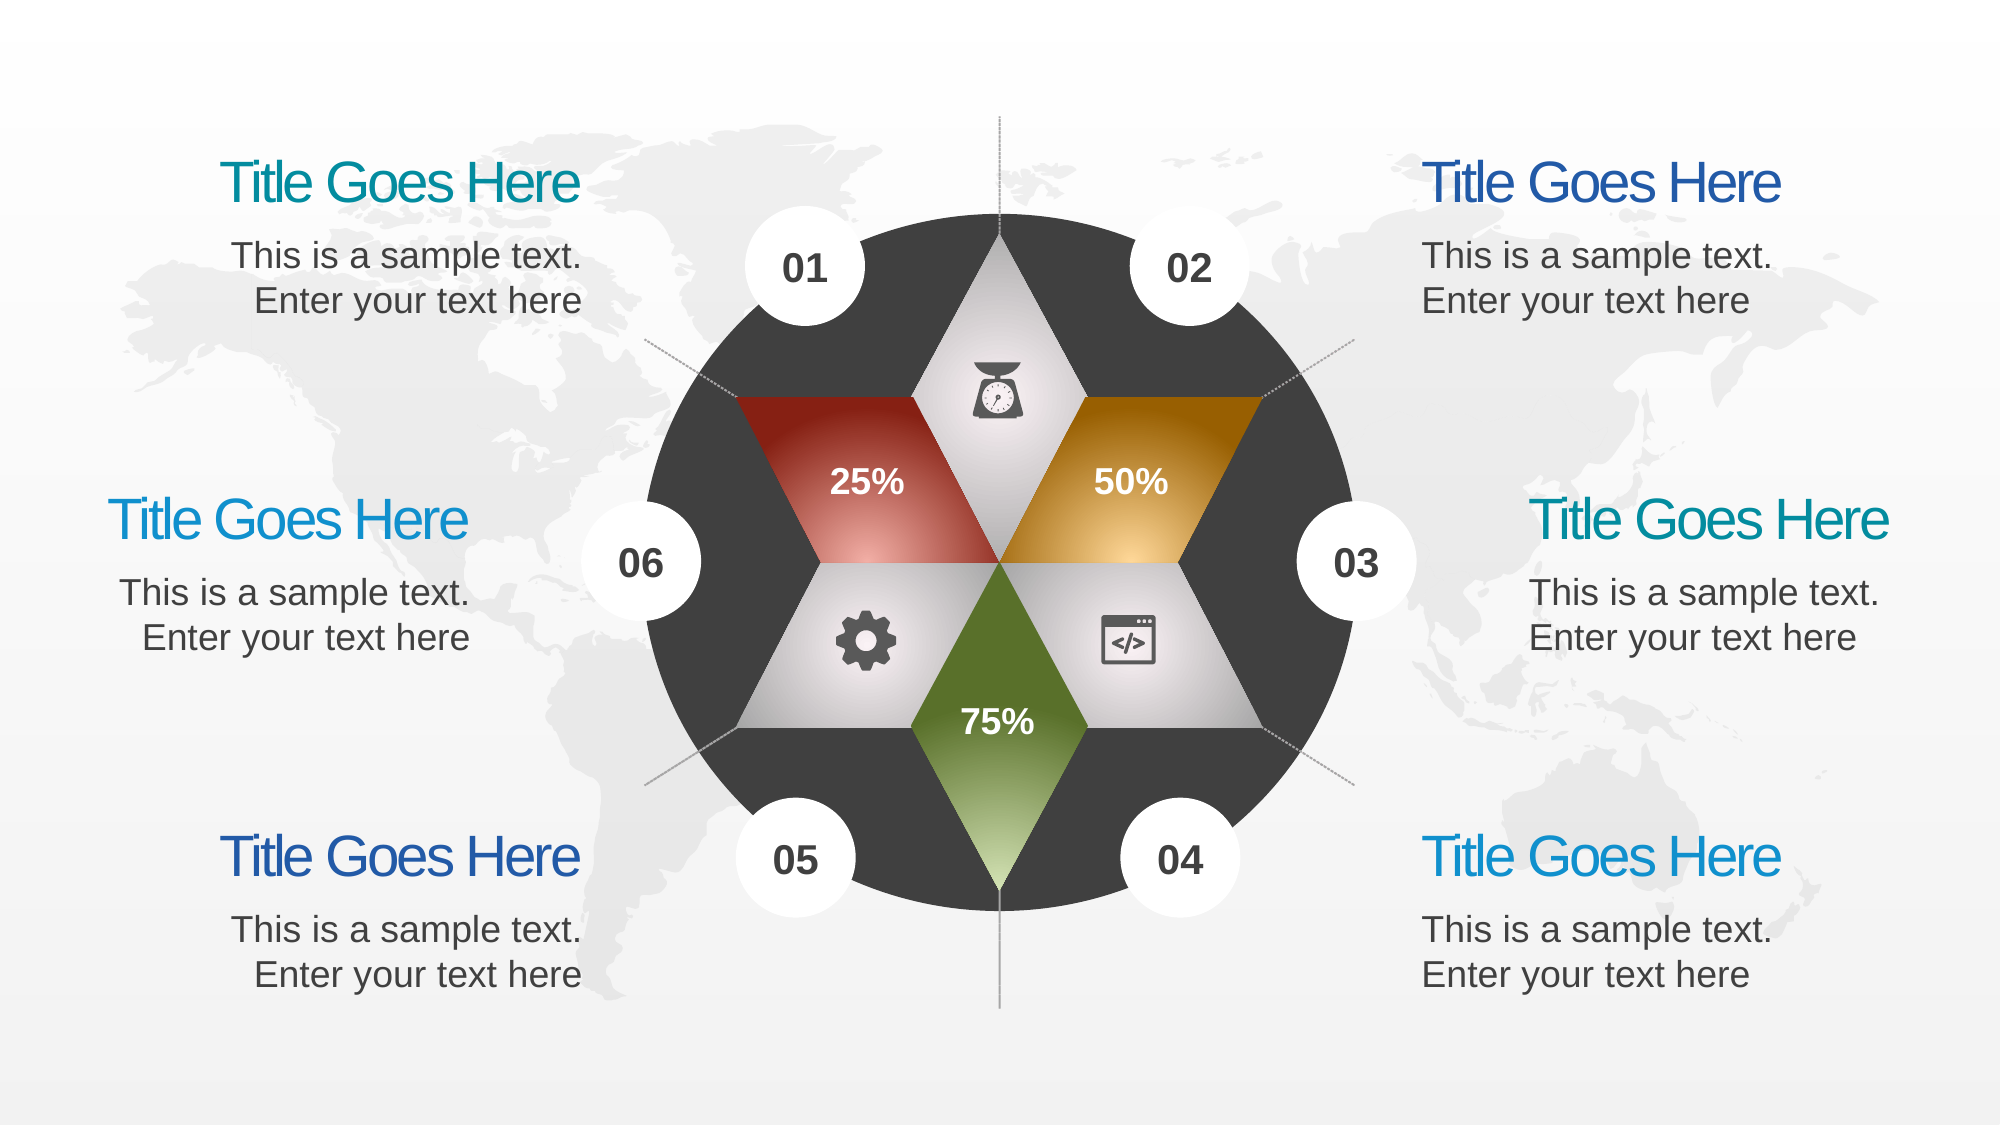

25%
50%

Title Goes Here
This is a sample text. Enter your text here
Title Goes Here
This is a sample text. Enter your text here
Title Goes Here
This is a sample text. Enter your text here
Title Goes Here
This is a sample text. Enter your text here
Title Goes Here
This is a sample text. Enter your text here
Title Goes Here
This is a sample text. Enter your text here
01
02

06
03

75%
05
04